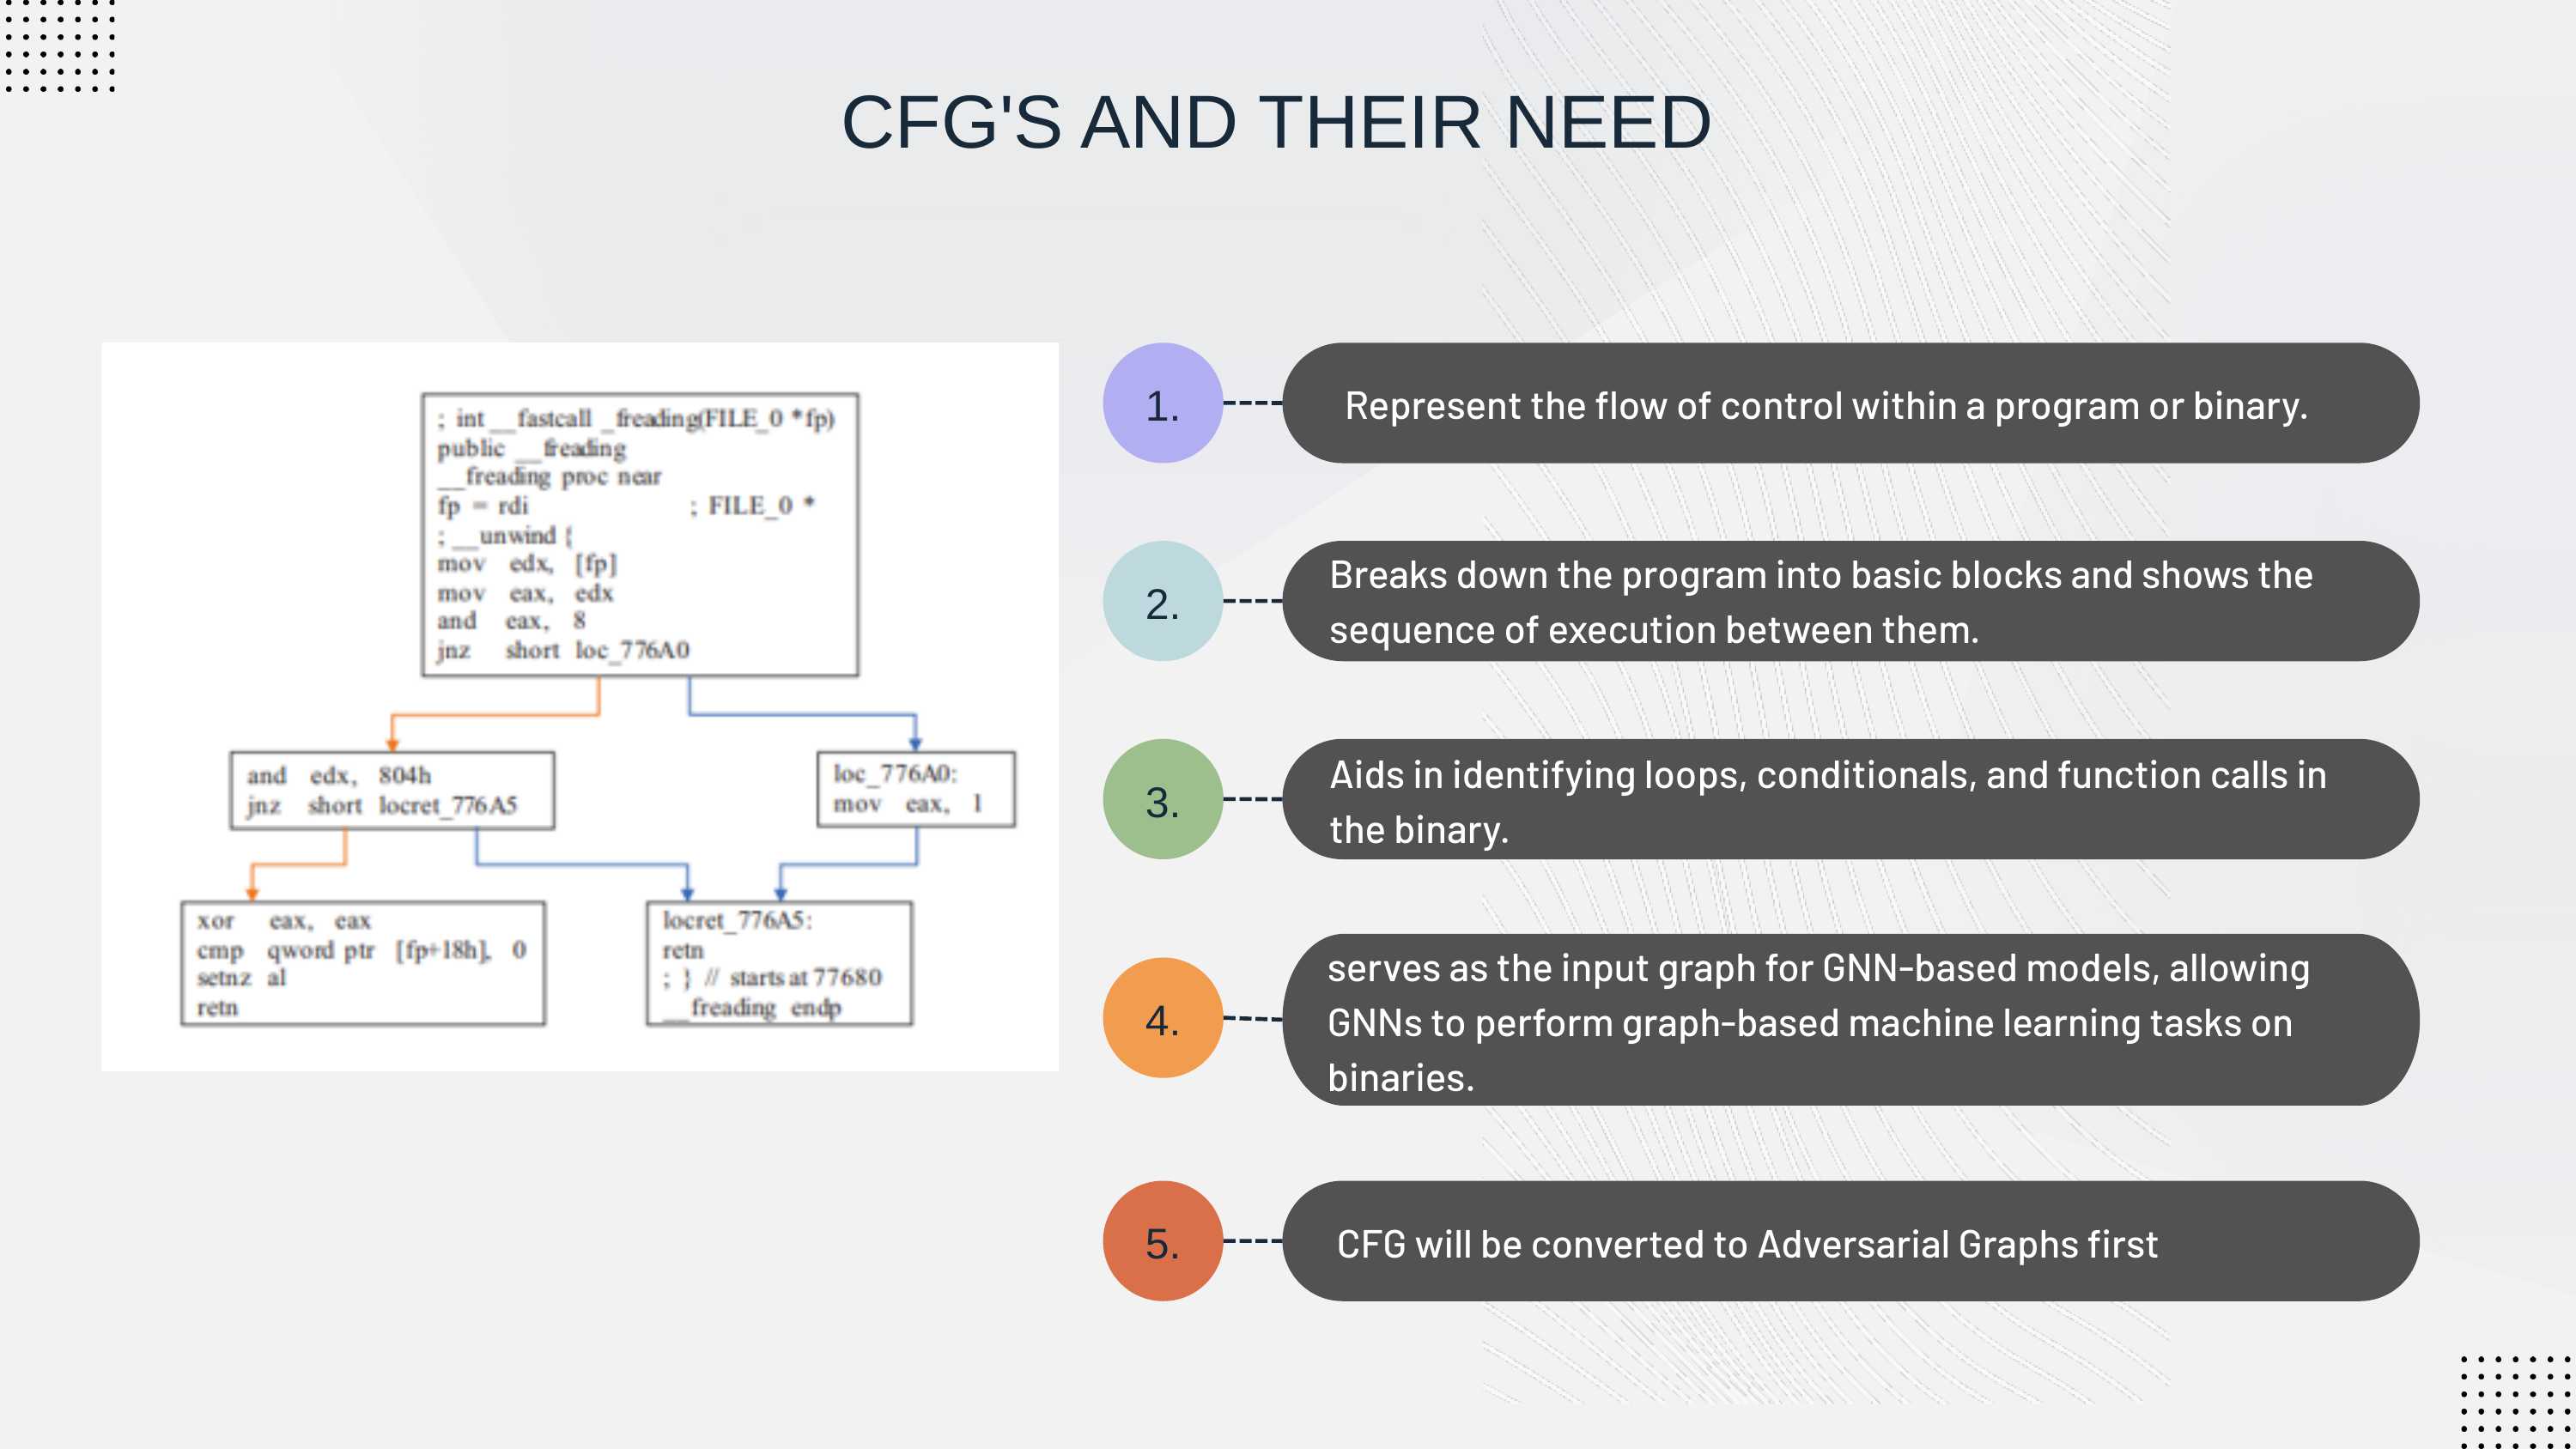

CFG'S AND THEIR NEED

1.
 Represent the flow of control within a program or binary.

Breaks down the program into basic blocks and shows the sequence of execution between them.
2.

Aids in identifying loops, conditionals, and function calls in the binary.
3.

serves as the input graph for GNN-based models, allowing GNNs to perform graph-based machine learning tasks on binaries.

4.

5.
CFG will be converted to Adversarial Graphs first